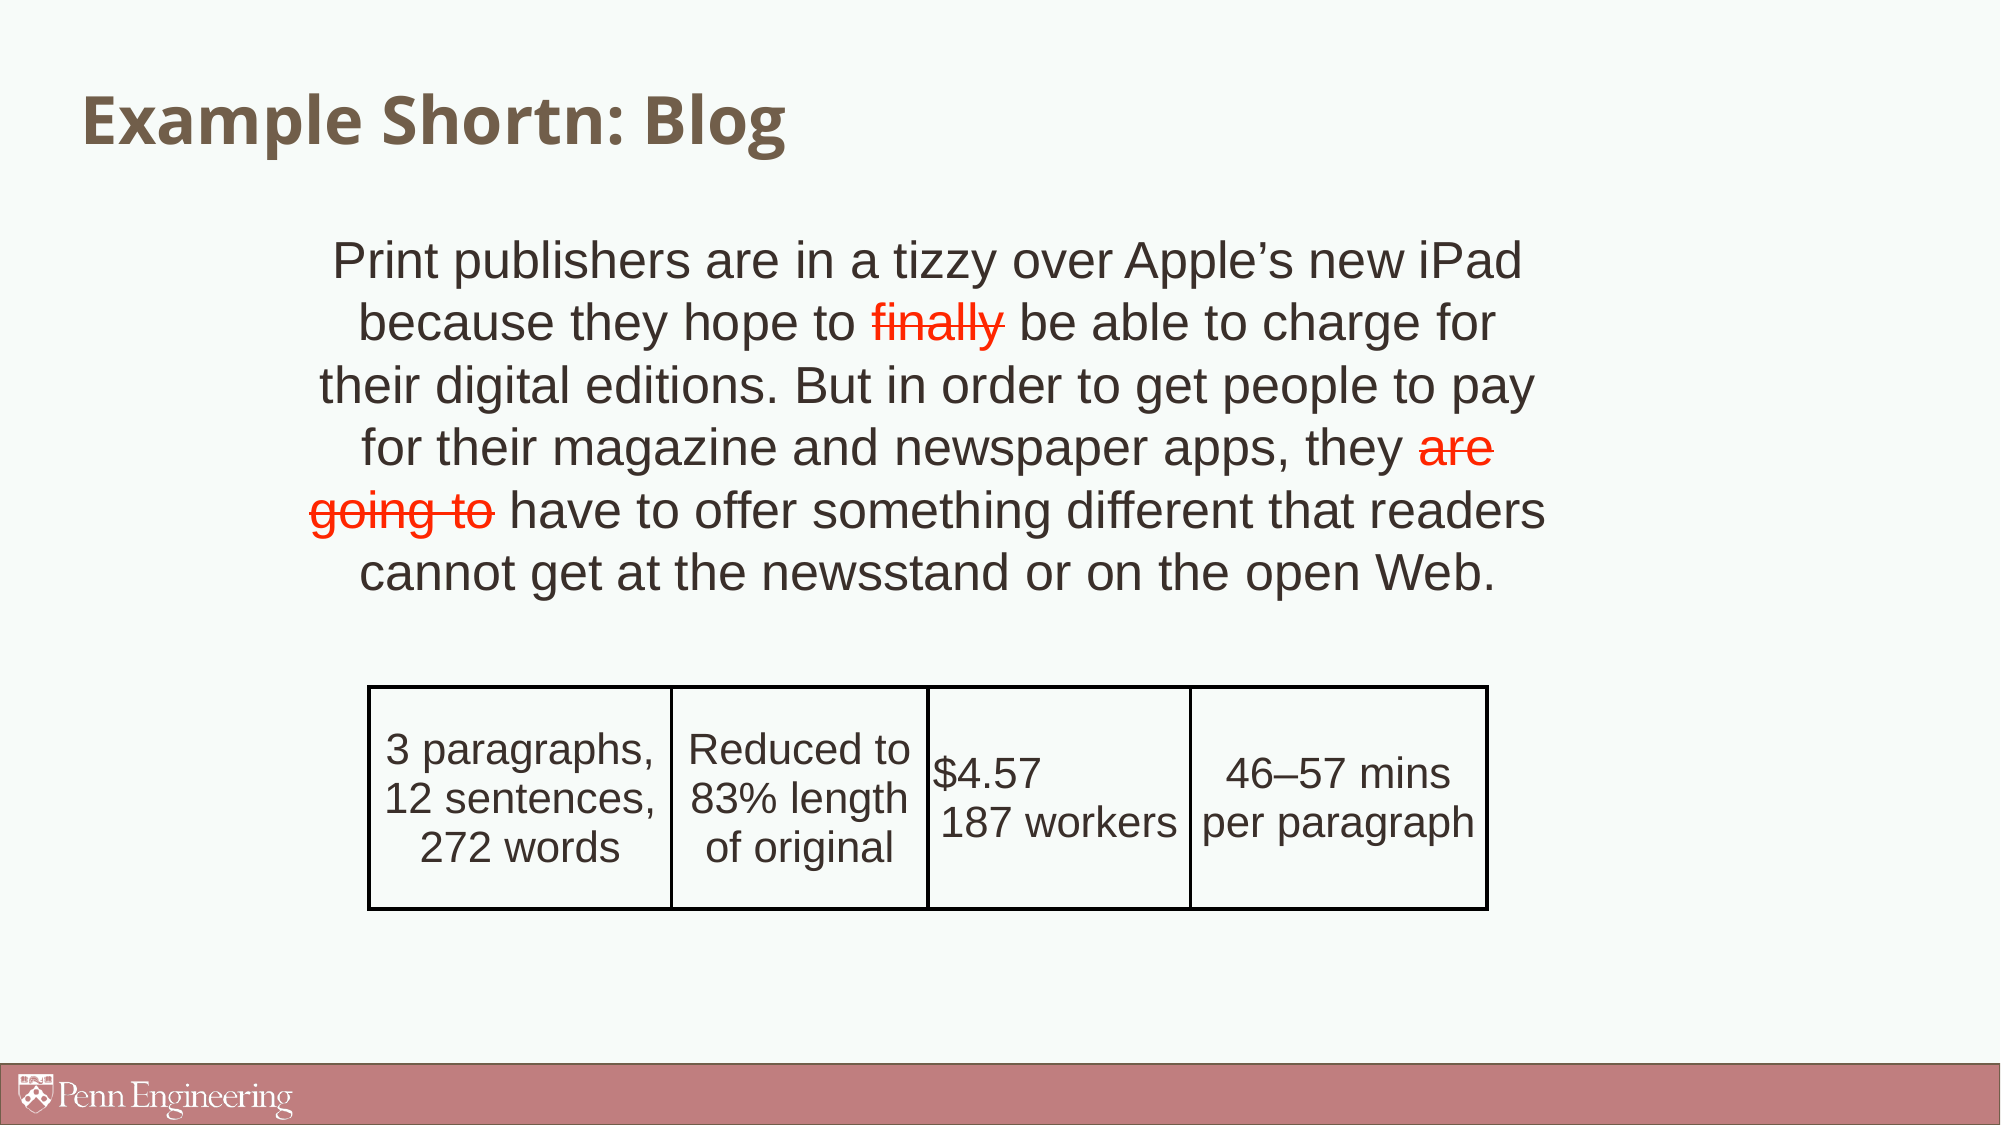

# Example Shortn: Blog
Print publishers are in a tizzy over Apple’s new iPad because they hope to finally be able to charge for their digital editions. But in order to get people to pay for their magazine and newspaper apps, they are going to have to offer something different that readers cannot get at the newsstand or on the open Web.
| 3 paragraphs, 12 sentences, 272 words | Reduced to 83% length of original | $4.57 187 workers | 46–57 mins per paragraph |
| --- | --- | --- | --- |